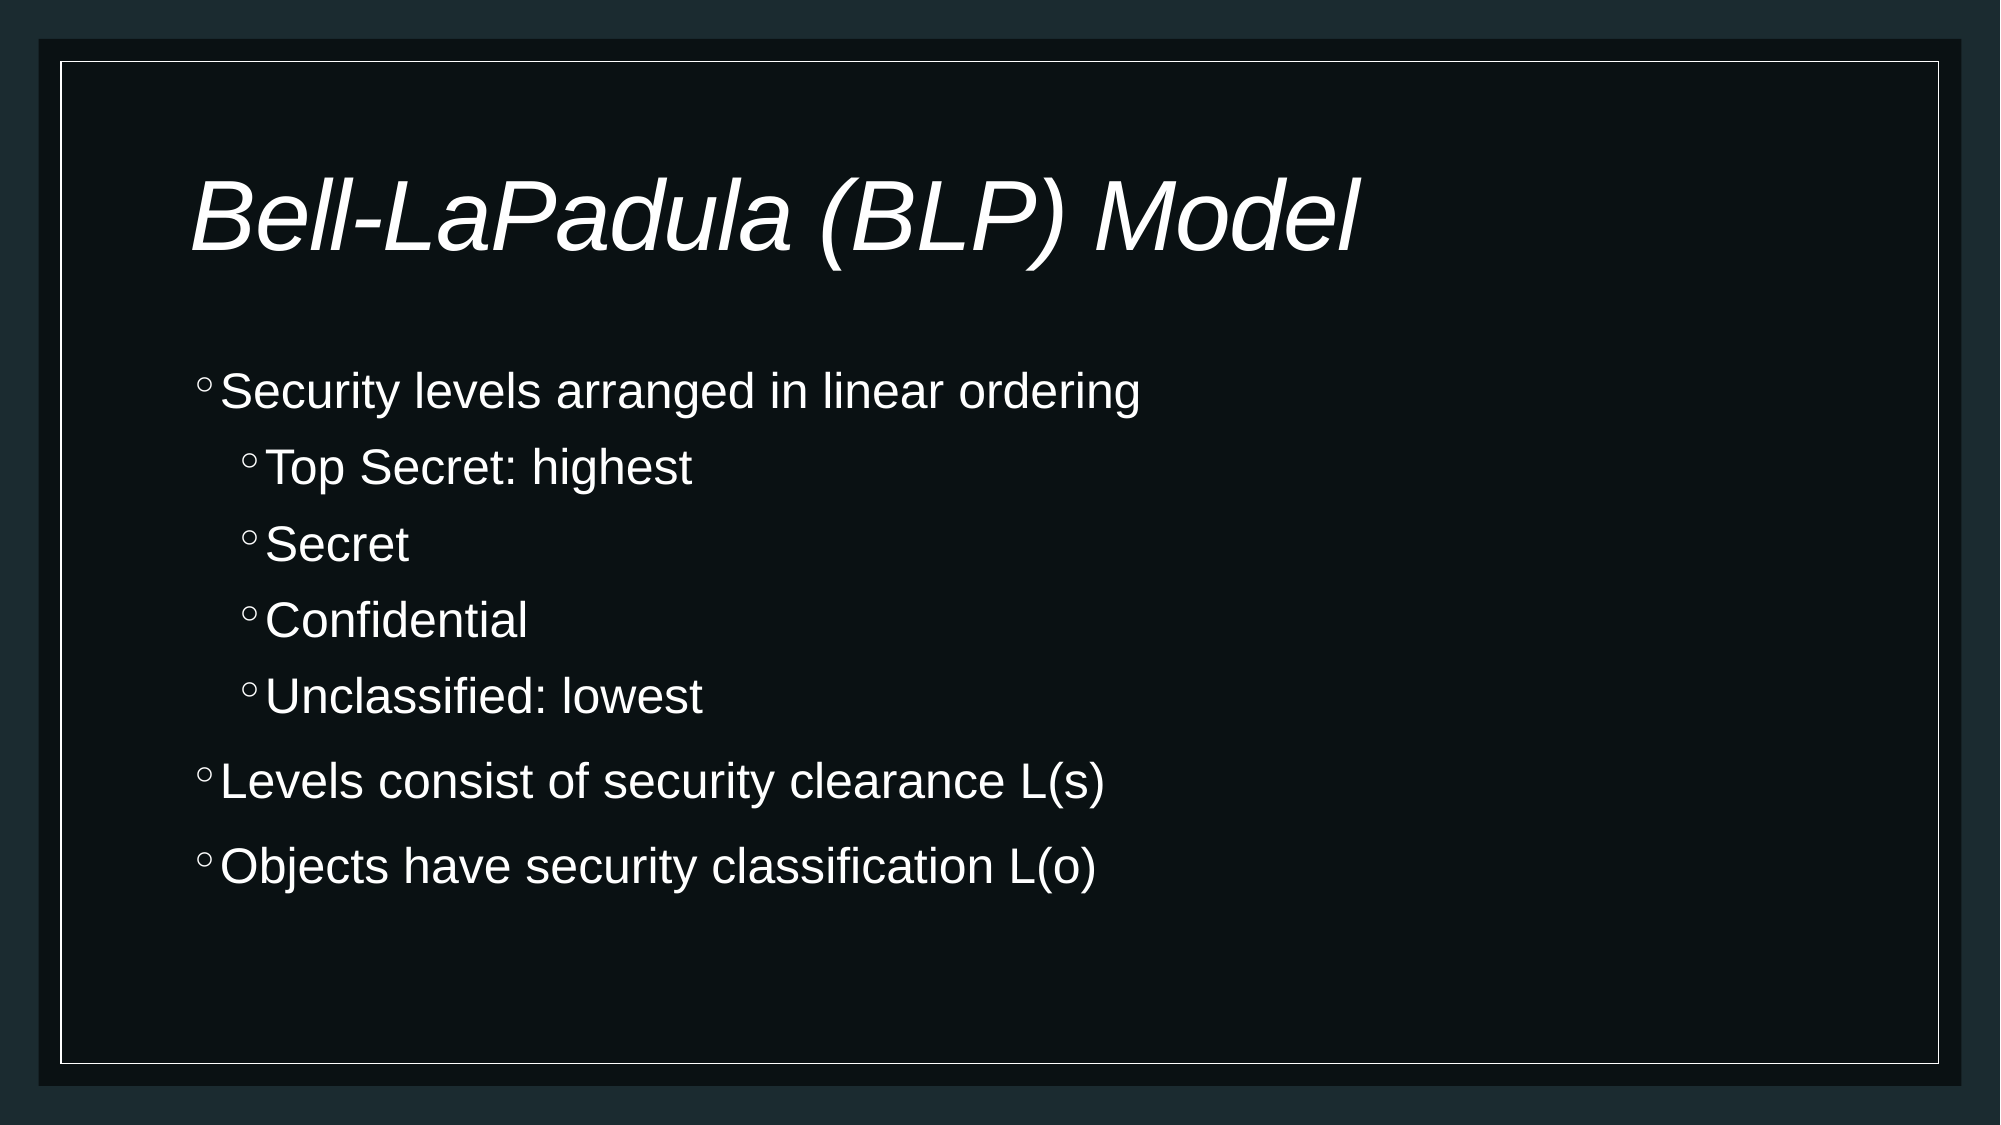

# Bell-LaPadula (BLP) Model
Security levels arranged in linear ordering
Top Secret: highest
Secret
Confidential
Unclassified: lowest
Levels consist of security clearance L(s)
Objects have security classification L(o)